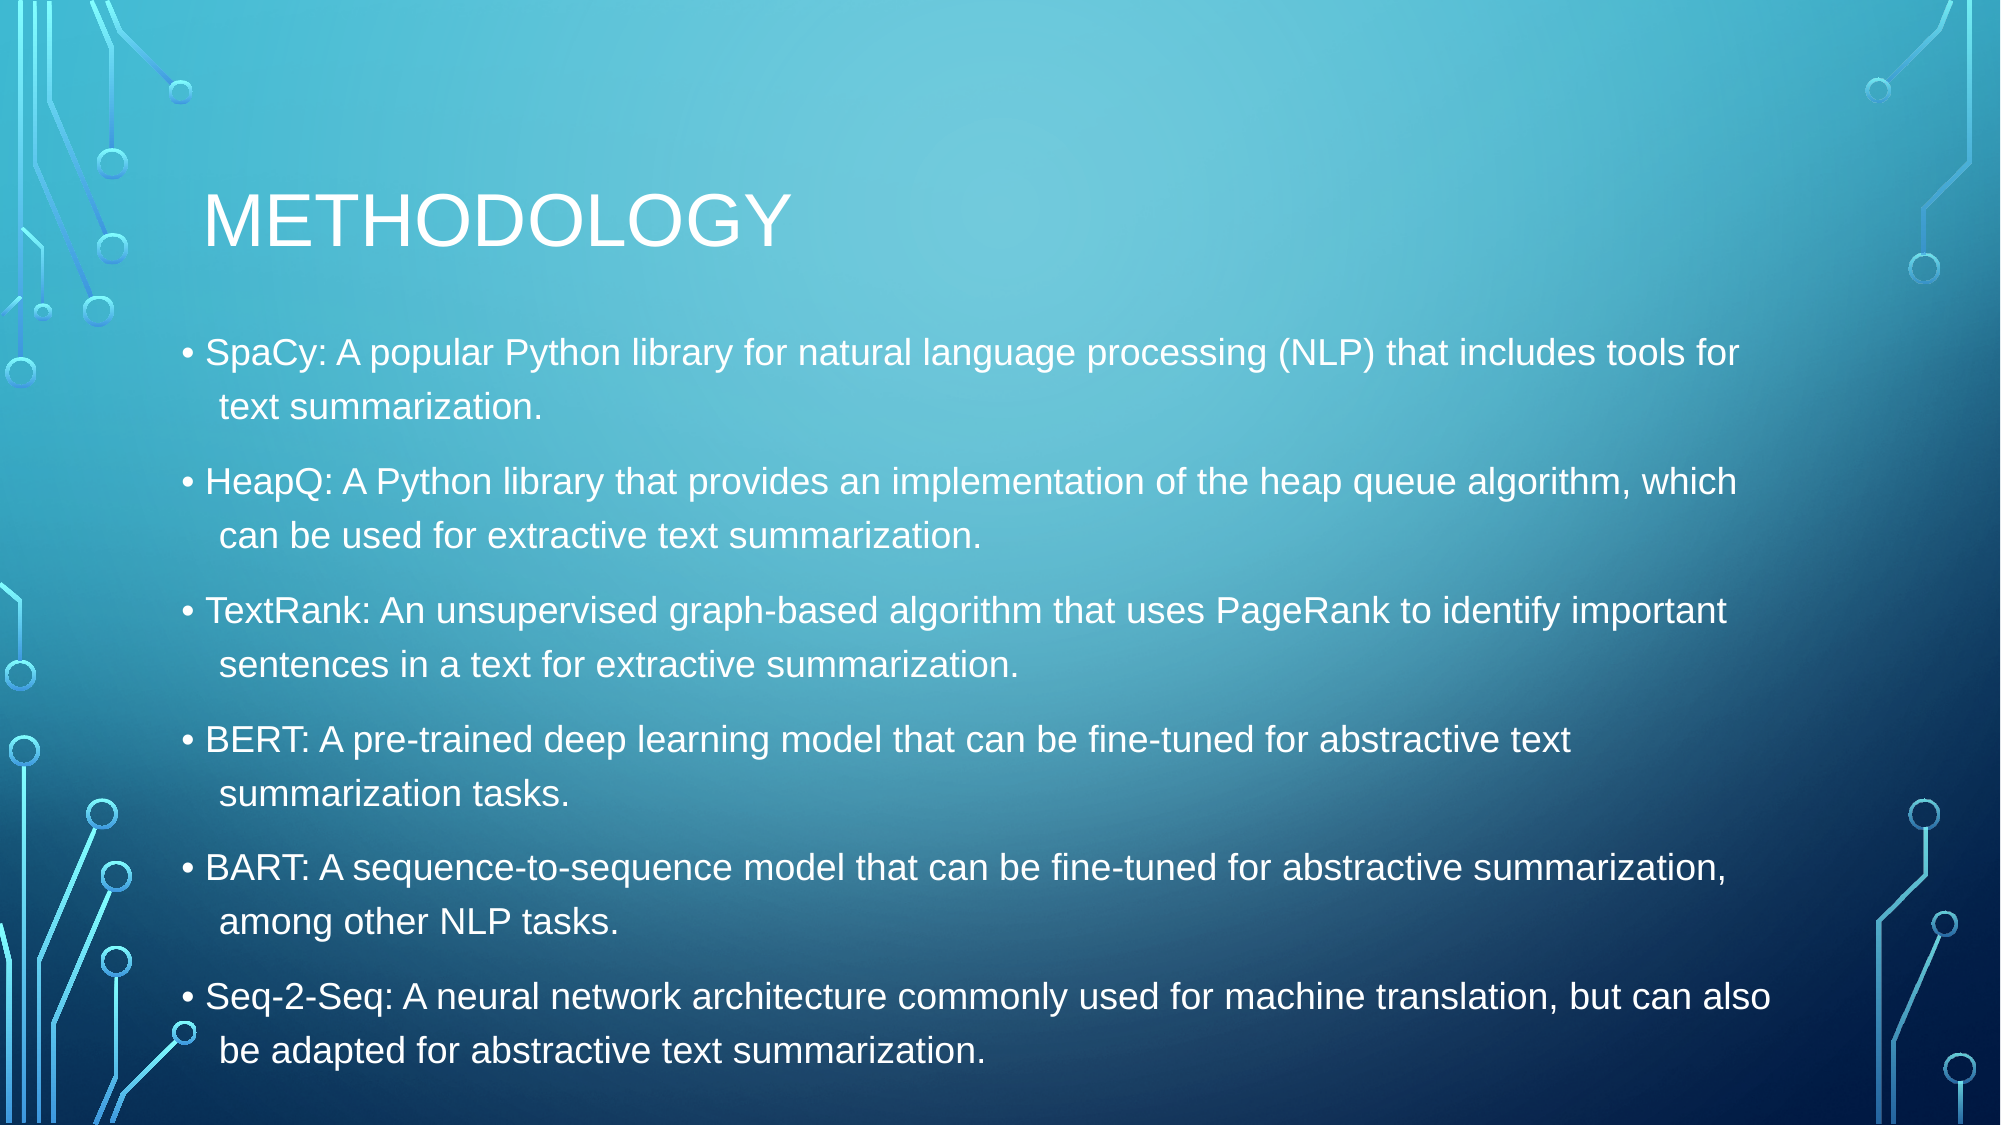

# Methodology
• SpaCy: A popular Python library for natural language processing (NLP) that includes tools for text summarization.
• HeapQ: A Python library that provides an implementation of the heap queue algorithm, which can be used for extractive text summarization.
• TextRank: An unsupervised graph-based algorithm that uses PageRank to identify important sentences in a text for extractive summarization.
• BERT: A pre-trained deep learning model that can be fine-tuned for abstractive text summarization tasks.
• BART: A sequence-to-sequence model that can be fine-tuned for abstractive summarization, among other NLP tasks.
• Seq-2-Seq: A neural network architecture commonly used for machine translation, but can also be adapted for abstractive text summarization.